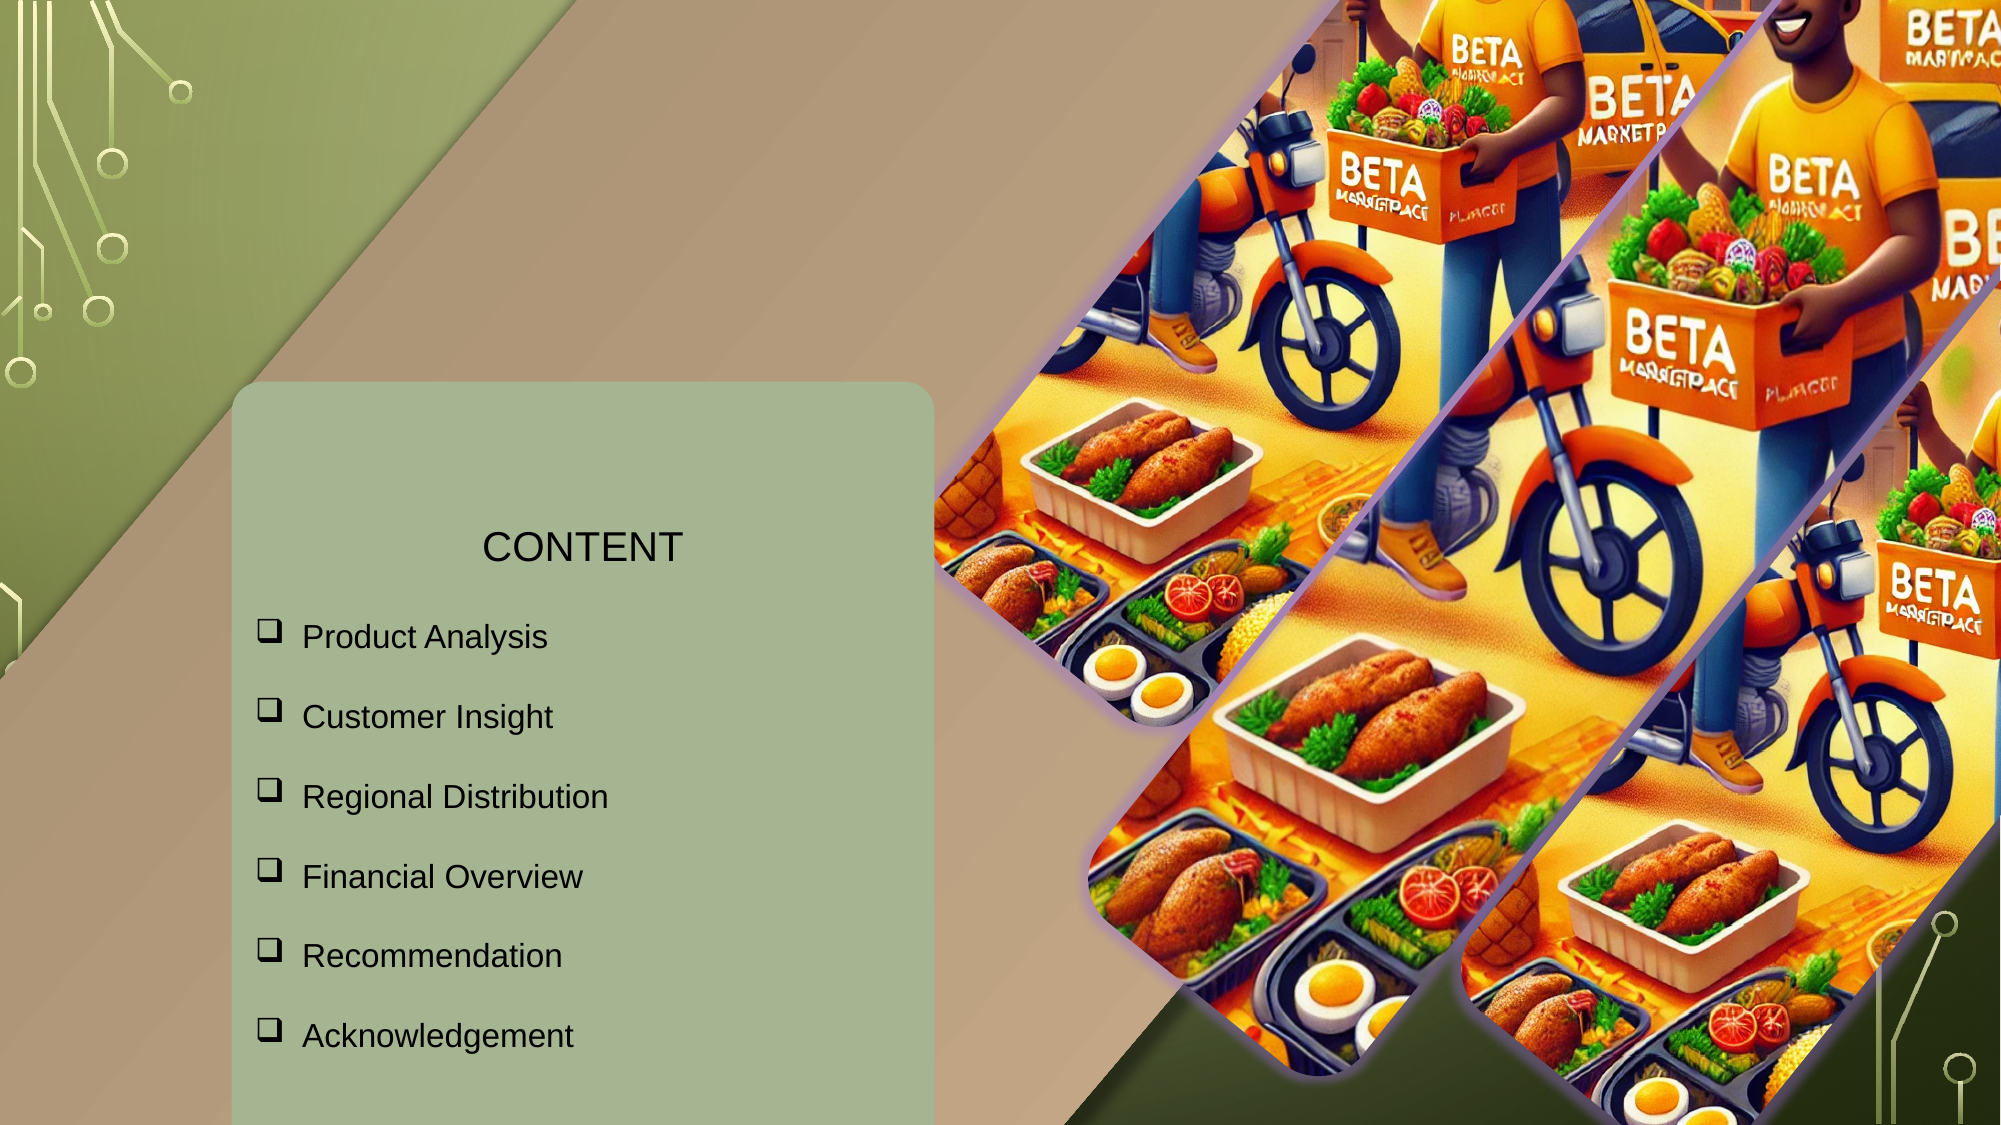

CONTENT

Product Analysis

Customer Insight

Regional Distribution

Financial Overview

Recommendation

Acknowledgement